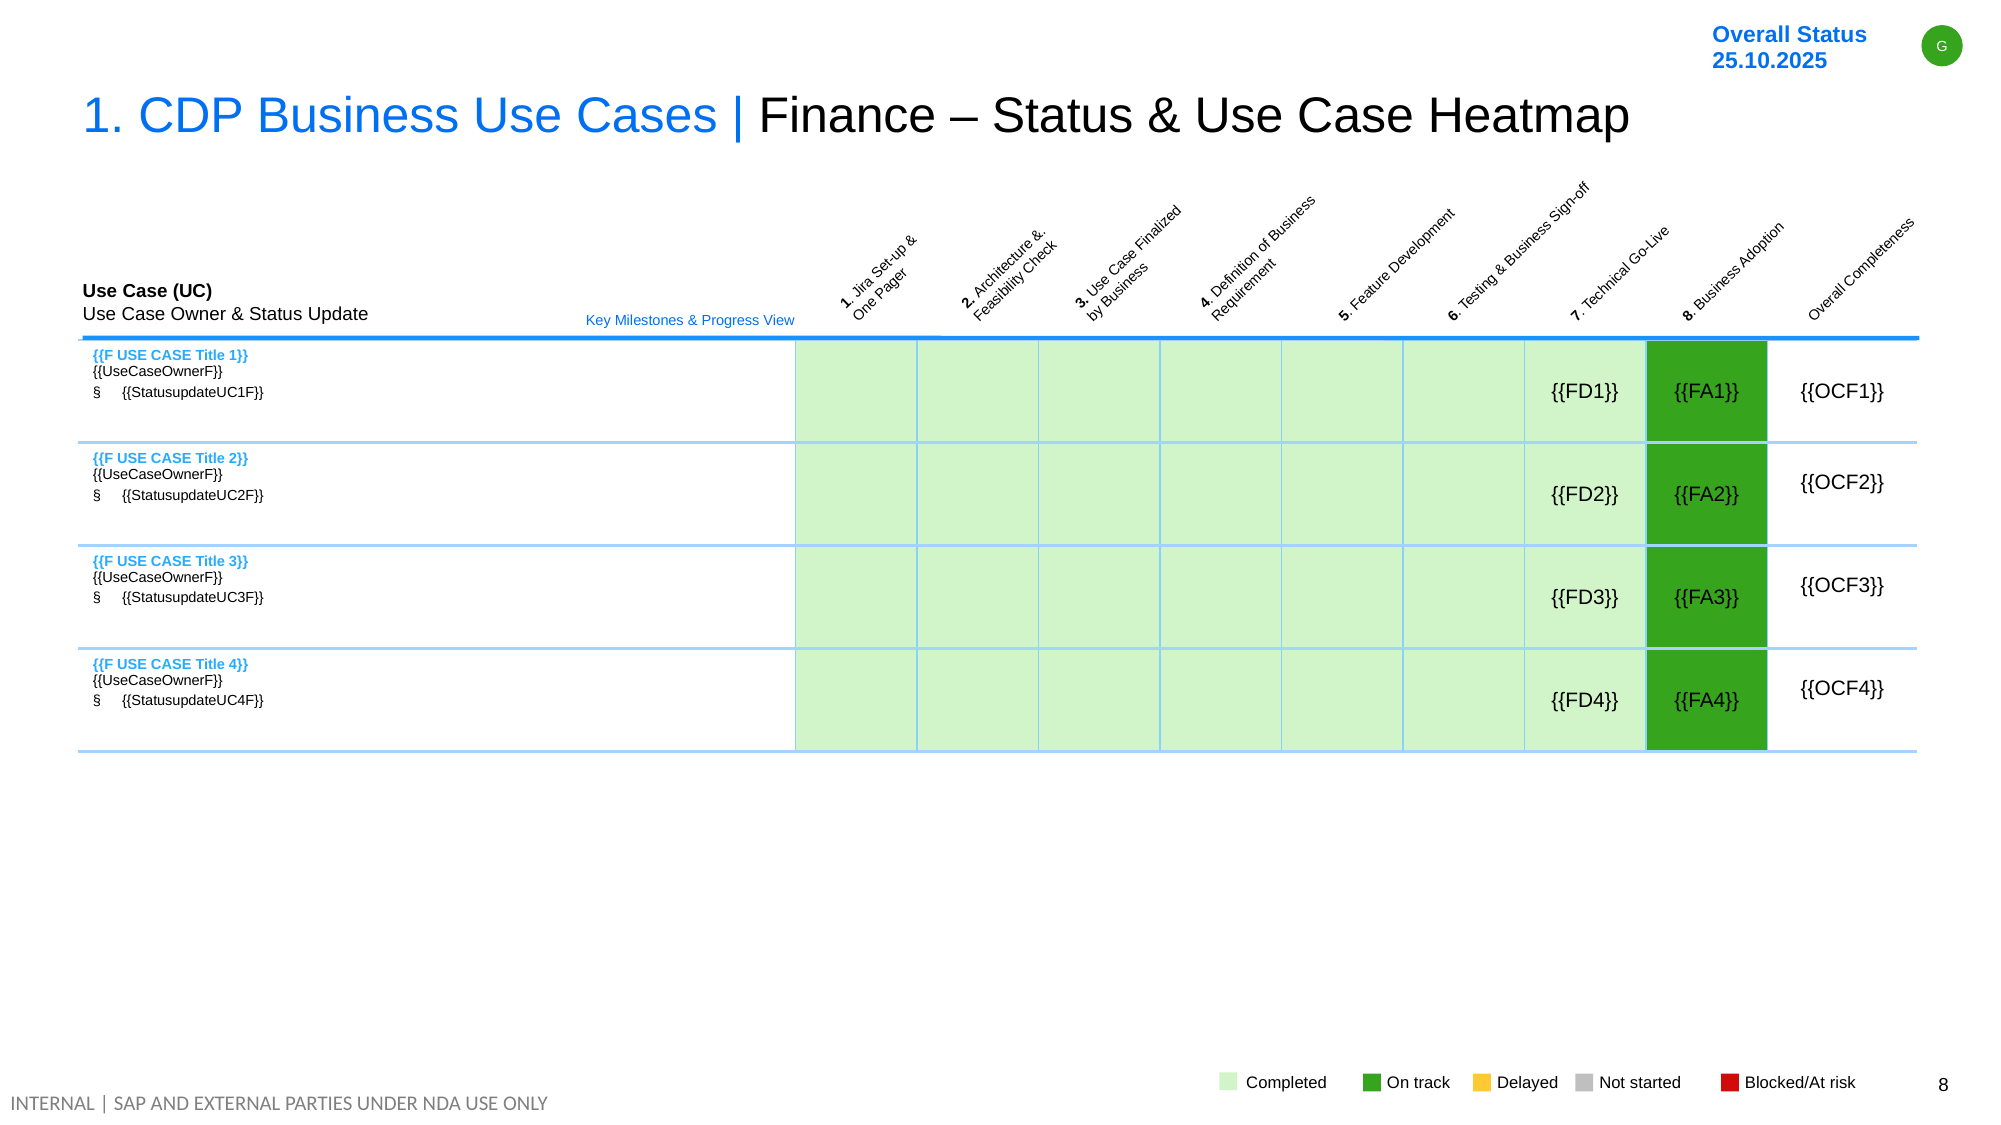

| Overall Status 25.10.2025 |  |
| --- | --- |
G
# 1. CDP Business Use Cases | Finance – Status & Use Case Heatmap
6. Testing & Business Sign-off
4. Definition of Business
Requirement
5. Feature Development
3. Use Case Finalized
by Business
Overall Completeness
8. Business Adoption
7. Technical Go-Live
2. Architecture &.
Feasibility Check
1. Jira Set-up &
One Pager

Use Case (UC)
Use Case Owner & Status Update
  Key Milestones & Progress View
| {{F USE CASE Title 1}} {{UseCaseOwnerF}} {{StatusupdateUC1F}} |  |  |  |  |  |  | {{FD1}} | {{FA1}} | {{OCF1}} |
| --- | --- | --- | --- | --- | --- | --- | --- | --- | --- |
| {{F USE CASE Title 2}} {{UseCaseOwnerF}} {{StatusupdateUC2F}} |  |  |  |  |  |  | {{FD2}} | {{FA2}} | {{OCF2}} |
| {{F USE CASE Title 3}} {{UseCaseOwnerF}} {{StatusupdateUC3F}} |  |  |  |  |  |  | {{FD3}} | {{FA3}} | {{OCF3}} |
| {{F USE CASE Title 4}} {{UseCaseOwnerF}} {{StatusupdateUC4F}} |  |  |  |  |  |  | {{FD4}} | {{FA4}} | {{OCF4}} |
Completed
✓
On track

Delayed
Not started

Blocked/At risk